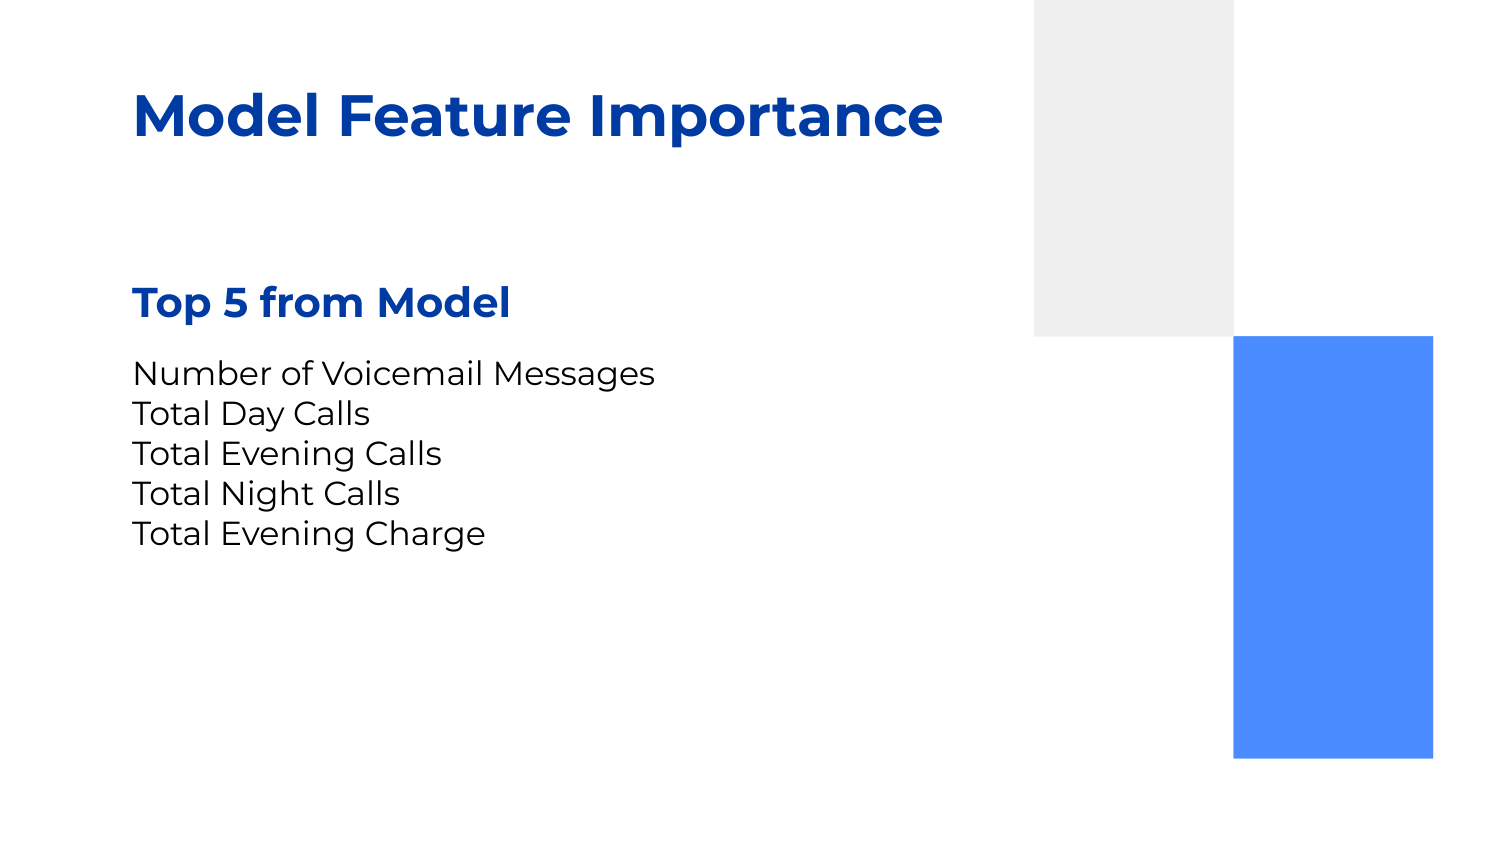

# Model Feature Importance
Top 5 from Model

Number of Voicemail Messages
Total Day Calls
Total Evening Calls
Total Night Calls
Total Evening Charge